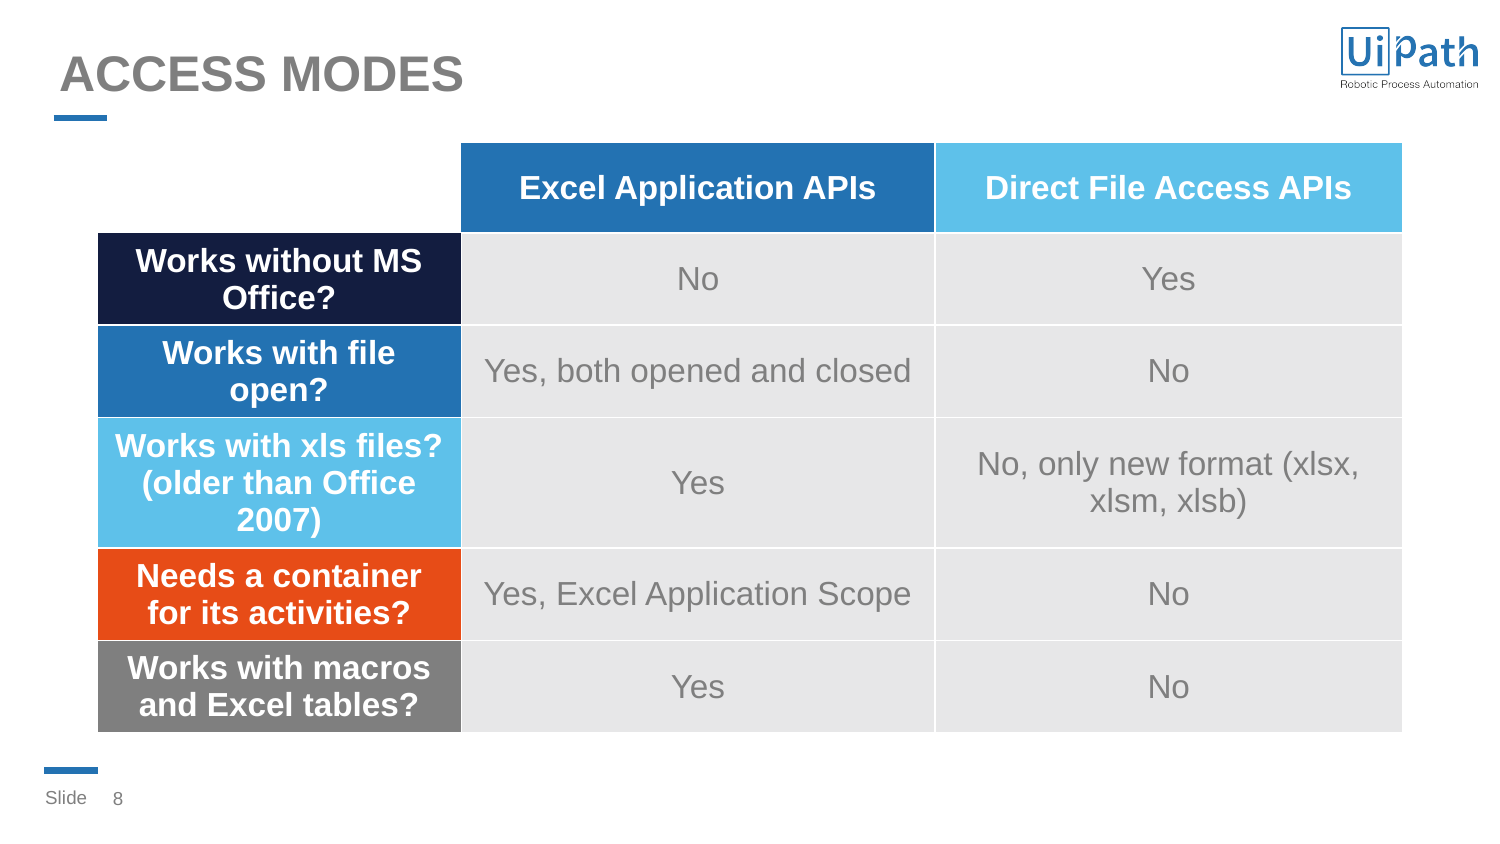

# ACCESS MODES
|  | Excel Application APIs | Direct File Access APIs |
| --- | --- | --- |
| Works without MS Office? | No | Yes |
| Works with file open? | Yes, both opened and closed | No |
| Works with xls files? (older than Office 2007) | Yes | No, only new format (xlsx, xlsm, xlsb) |
| Needs a container for its activities? | Yes, Excel Application Scope | No |
| Works with macros and Excel tables? | Yes | No |